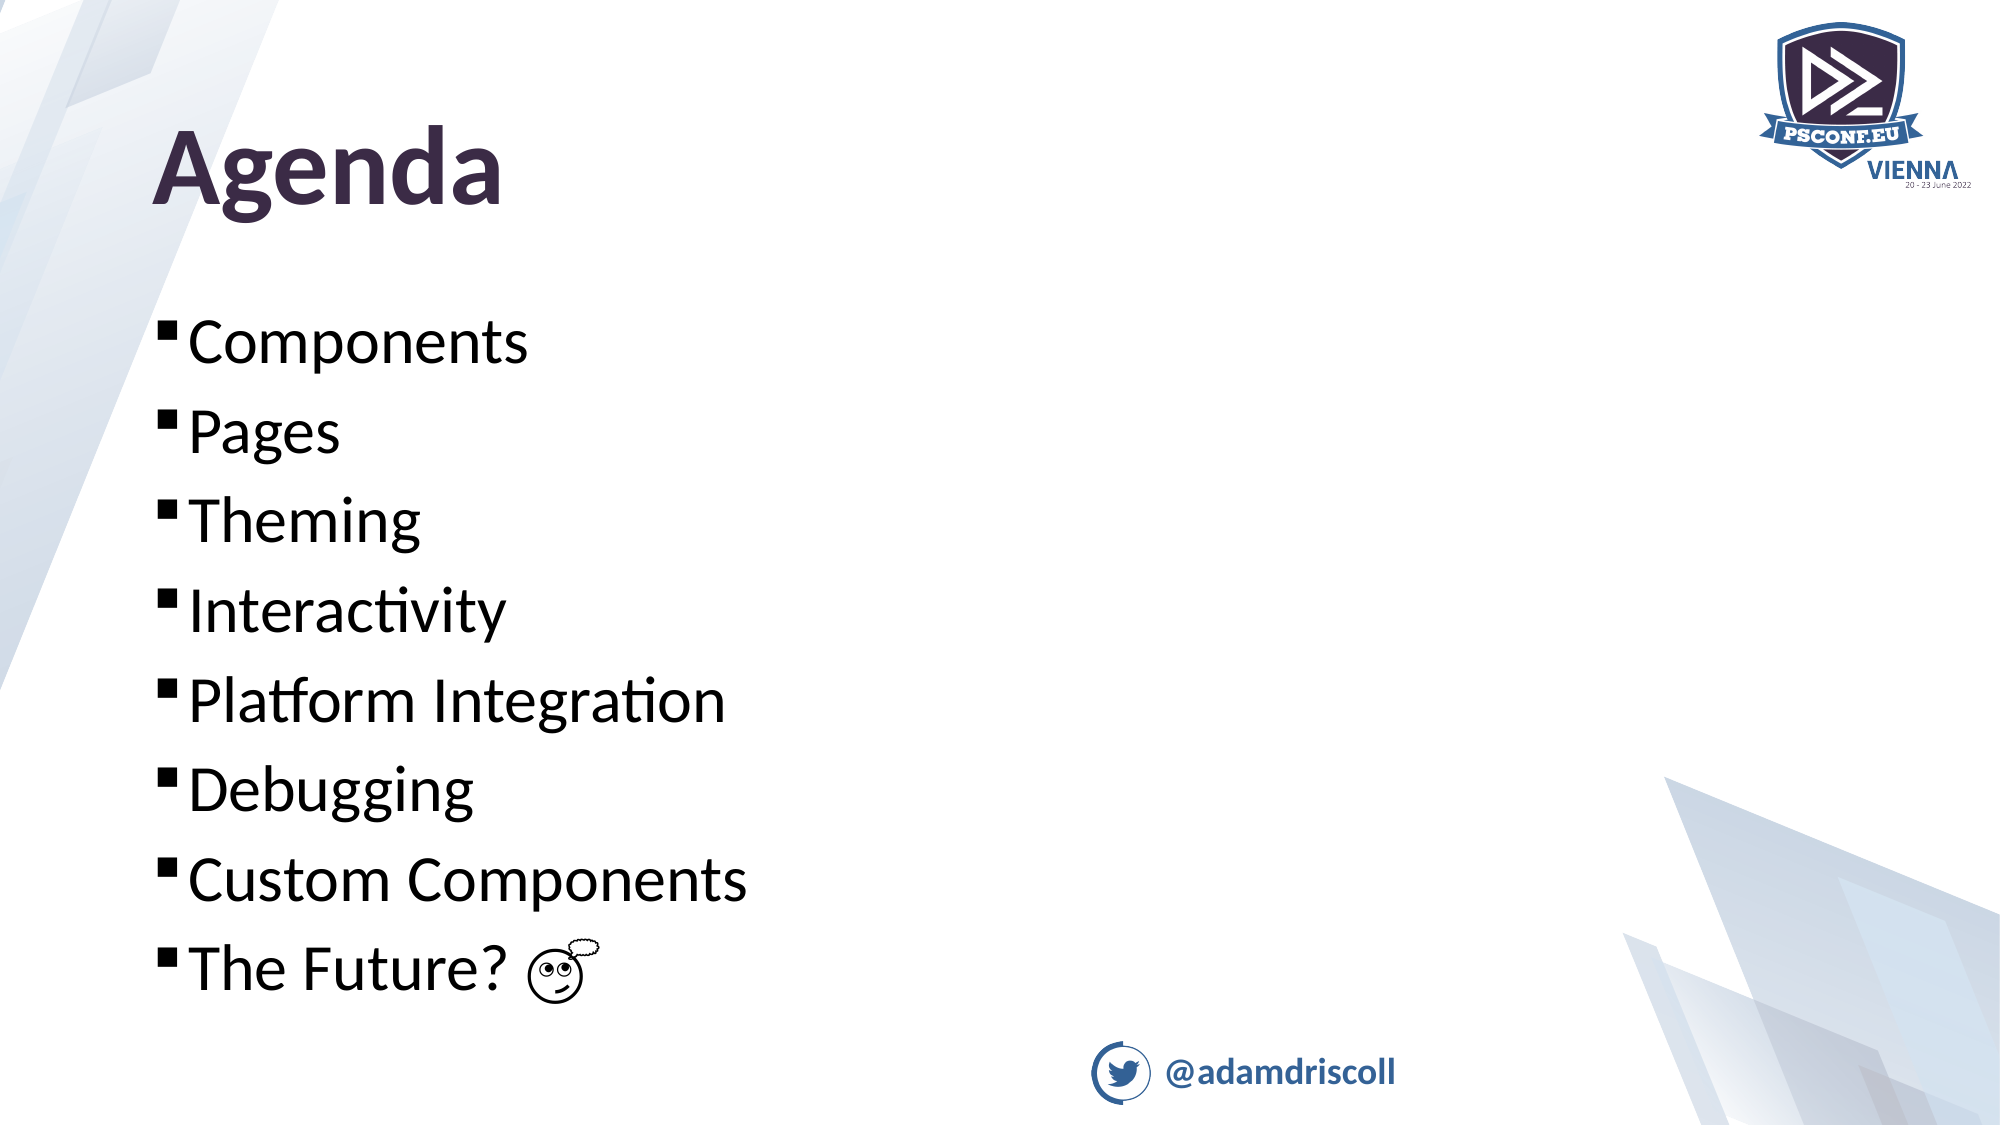

# Agenda
Components
Pages
Theming
Interactivity
Platform Integration
Debugging
Custom Components
The Future? 🤔